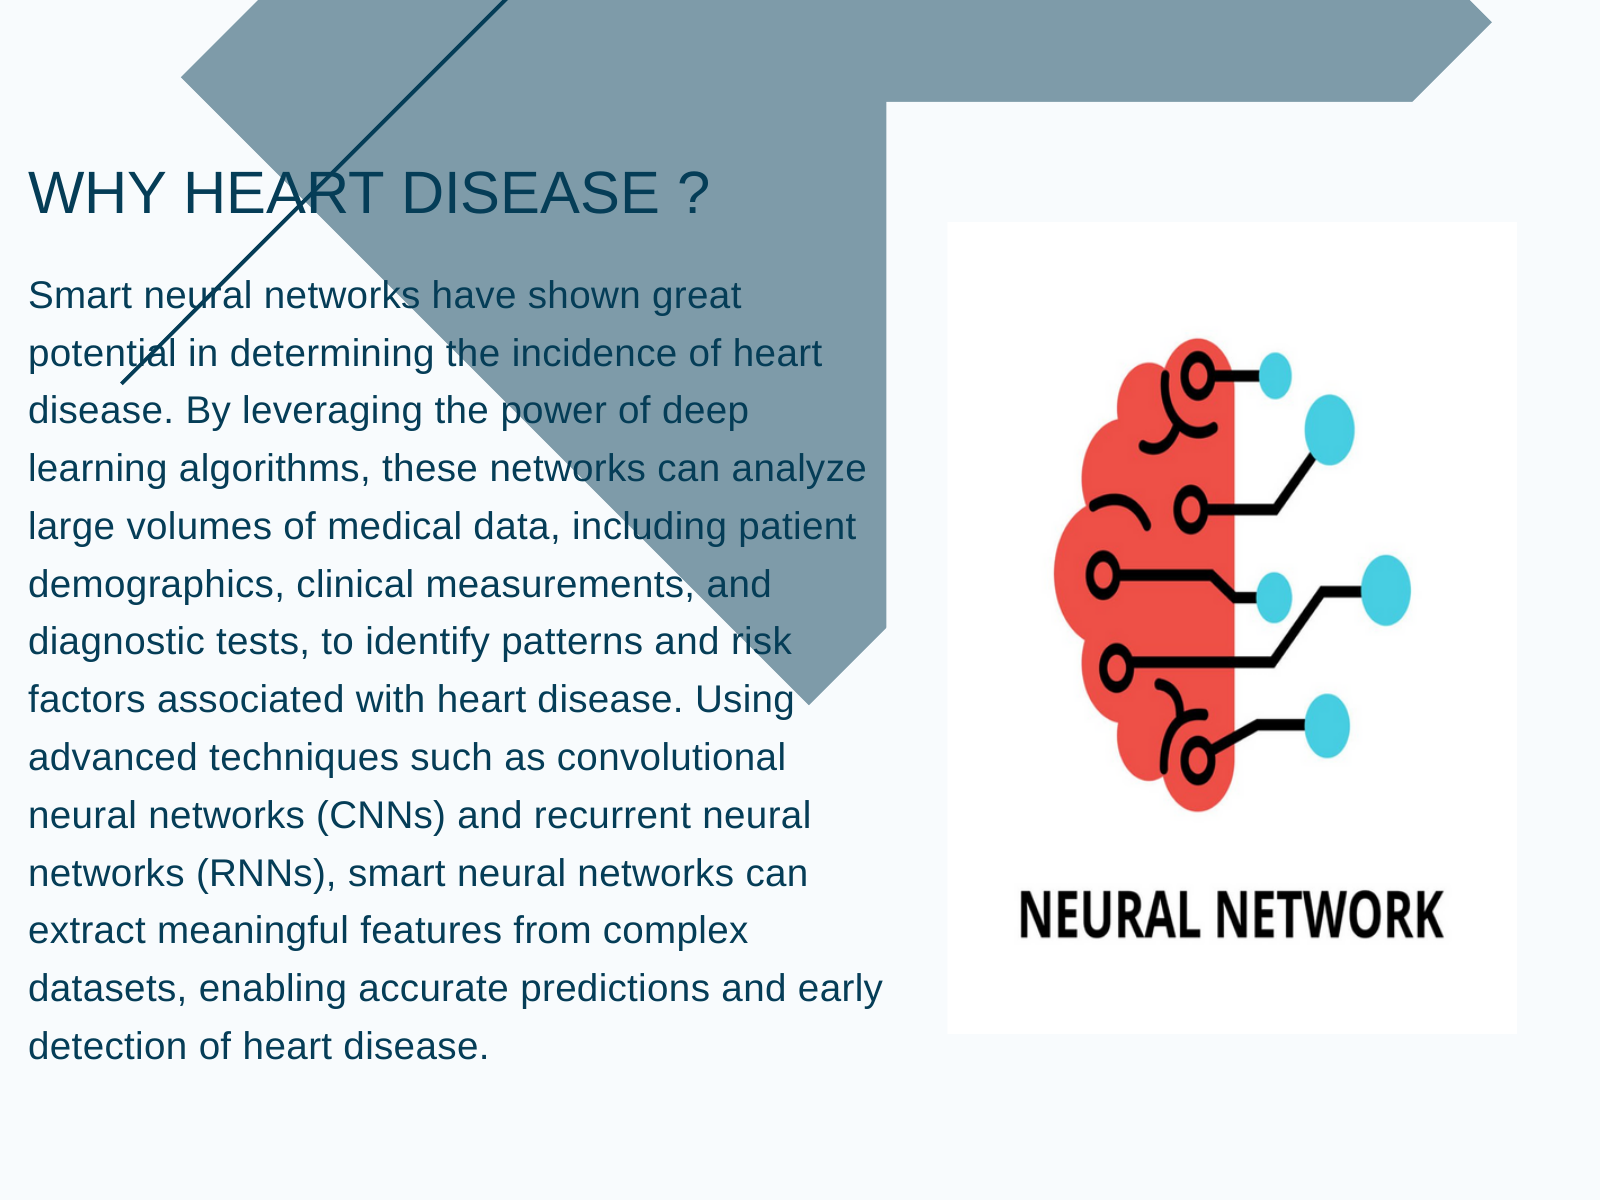

WHY HEART DISEASE ?
Smart neural networks have shown great potential in determining the incidence of heart disease. By leveraging the power of deep learning algorithms, these networks can analyze large volumes of medical data, including patient demographics, clinical measurements, and diagnostic tests, to identify patterns and risk factors associated with heart disease. Using advanced techniques such as convolutional neural networks (CNNs) and recurrent neural networks (RNNs), smart neural networks can extract meaningful features from complex datasets, enabling accurate predictions and early detection of heart disease.